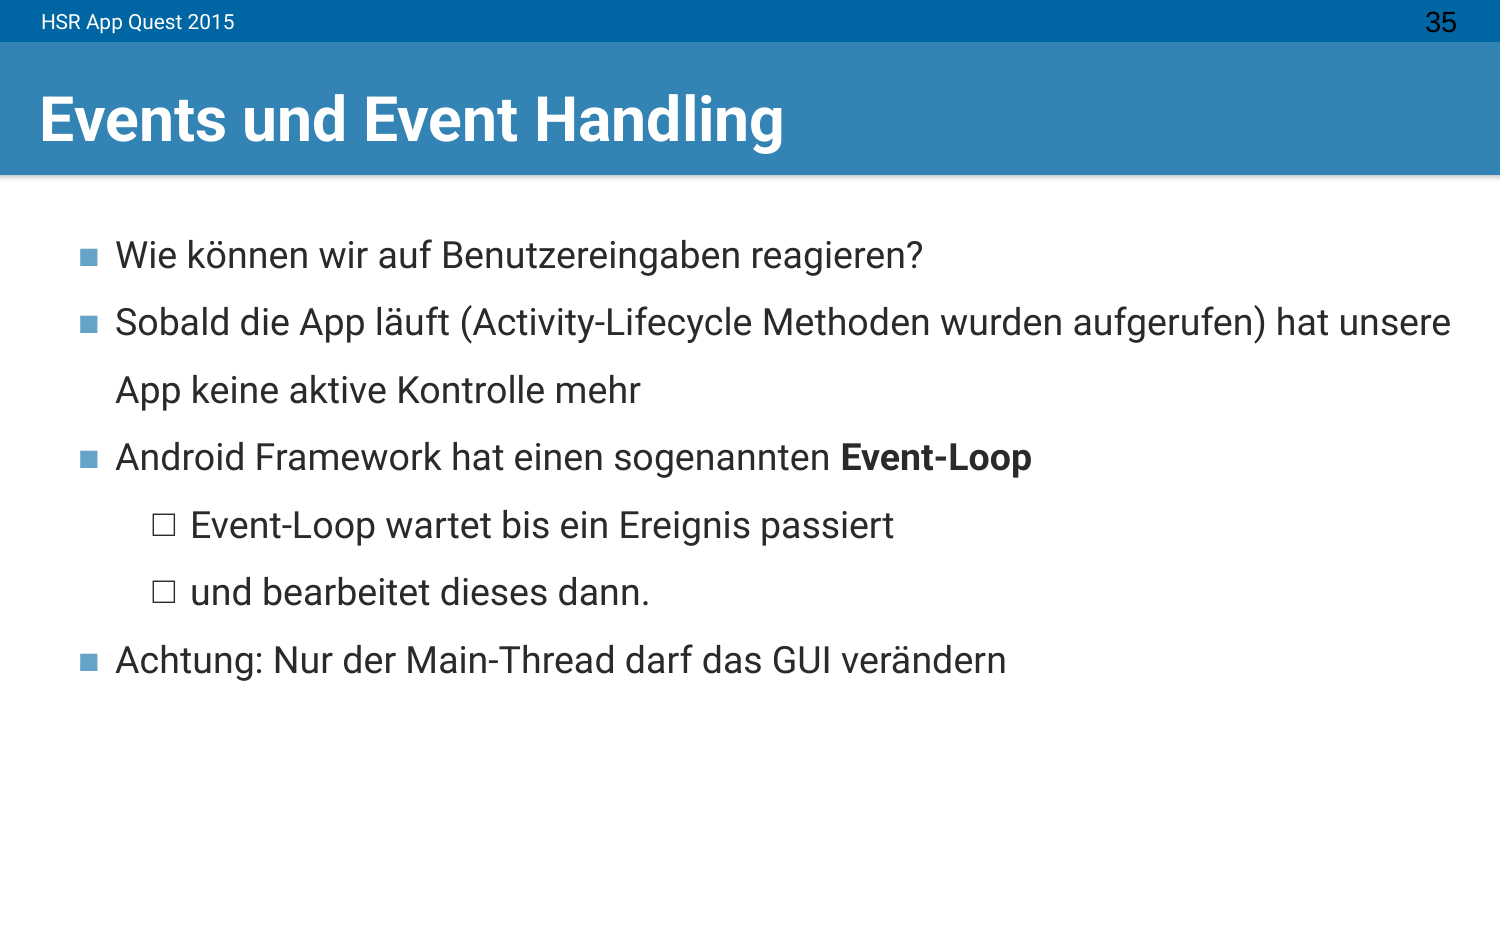

35
# Events und Event Handling
Wie können wir auf Benutzereingaben reagieren?
Sobald die App läuft (Activity-Lifecycle Methoden wurden aufgerufen) hat unsere App keine aktive Kontrolle mehr
Android Framework hat einen sogenannten Event-Loop
Event-Loop wartet bis ein Ereignis passiert
und bearbeitet dieses dann.
Achtung: Nur der Main-Thread darf das GUI verändern